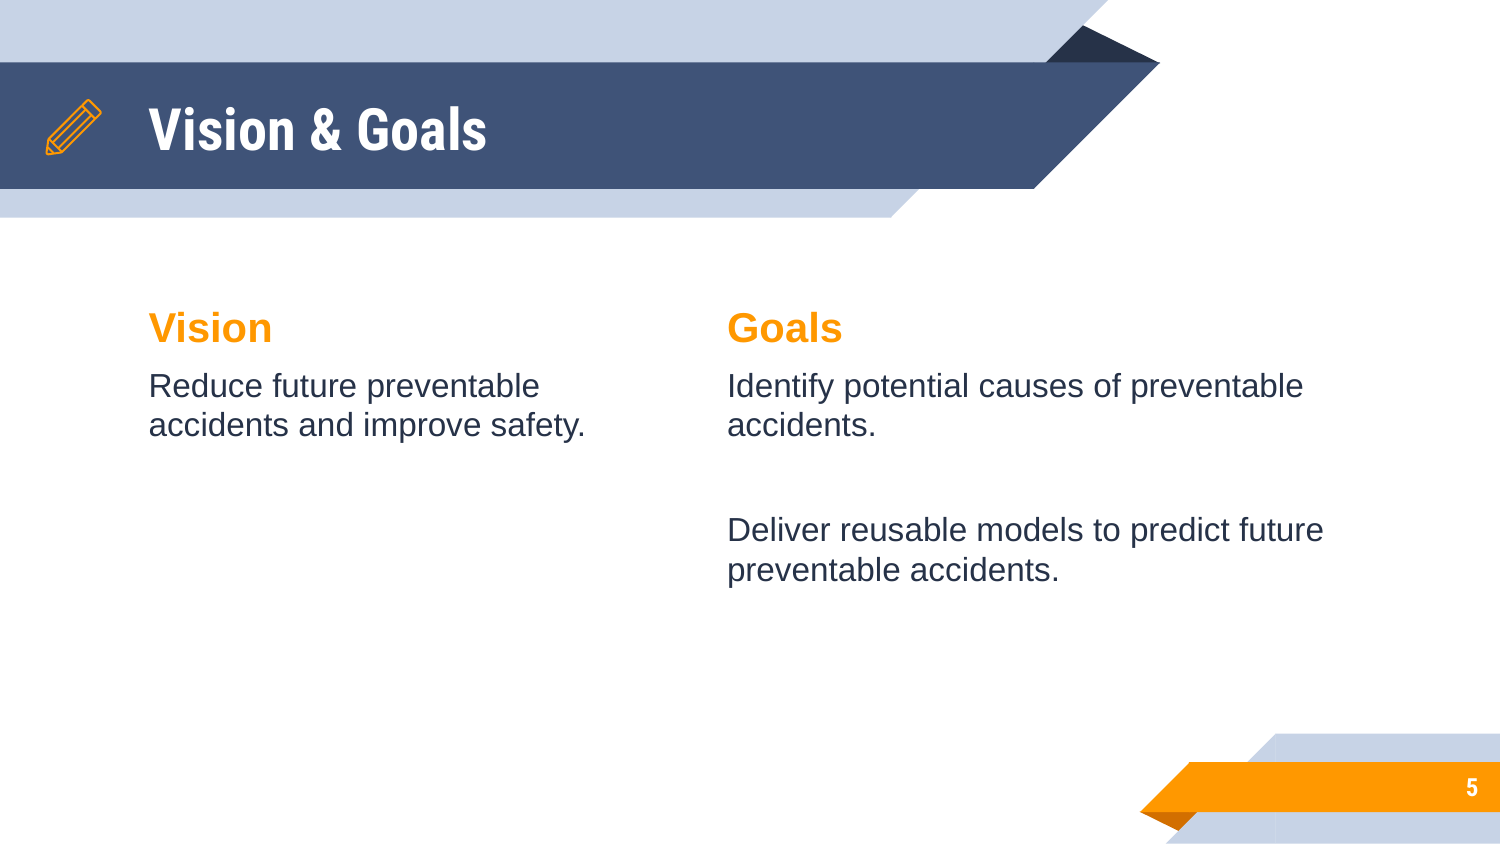

# Vision & Goals

Vision
Reduce future preventable accidents and improve safety.

Goals
Identify potential causes of preventable accidents.

Deliver reusable models to predict future preventable accidents.

5